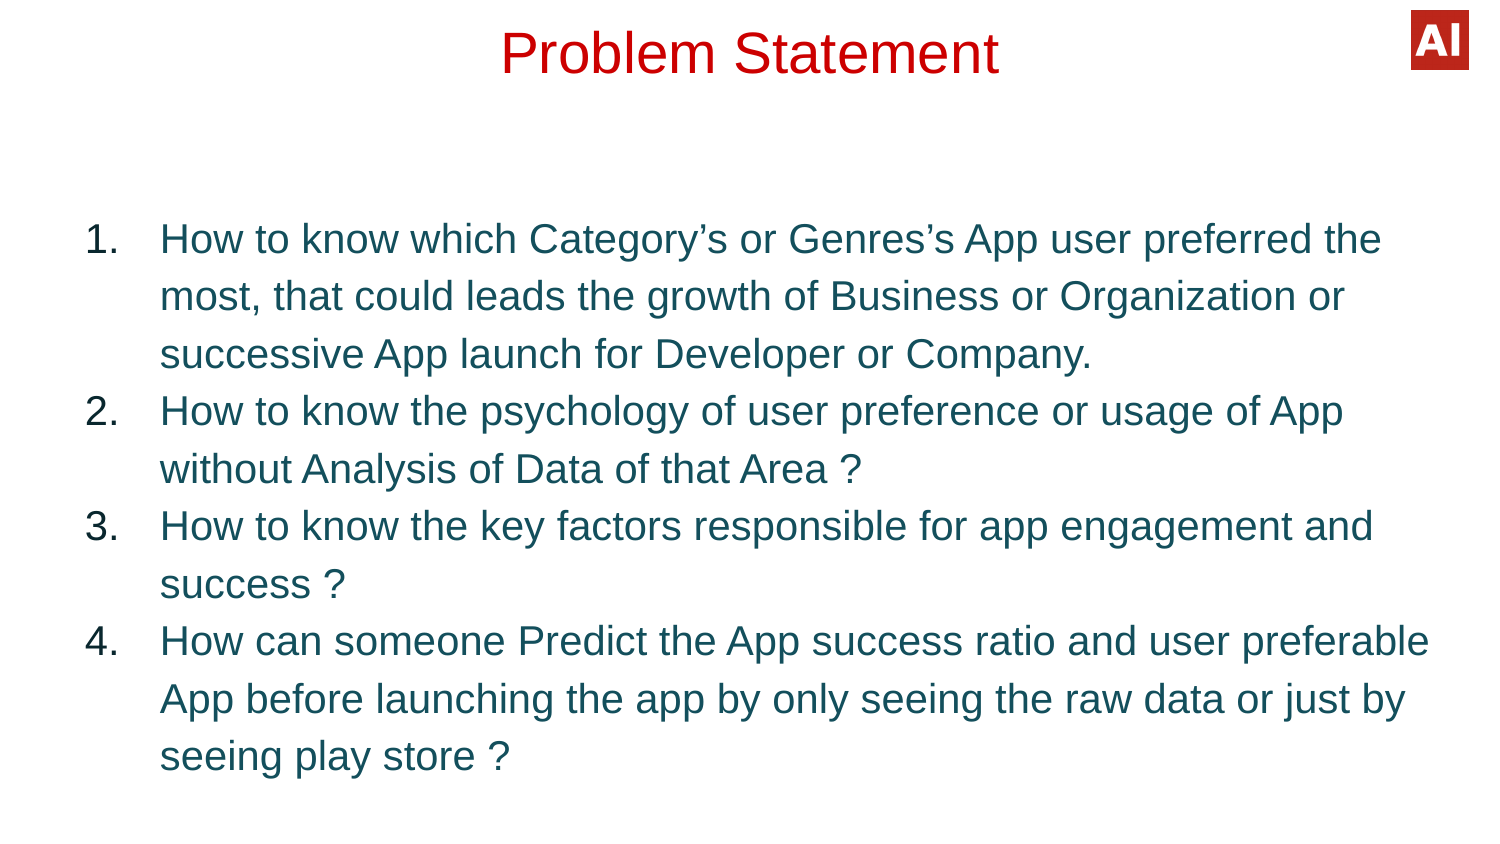

# Problem Statement
How to know which Category’s or Genres’s App user preferred the most, that could leads the growth of Business or Organization or successive App launch for Developer or Company.
How to know the psychology of user preference or usage of App without Analysis of Data of that Area ?
How to know the key factors responsible for app engagement and success ?
How can someone Predict the App success ratio and user preferable App before launching the app by only seeing the raw data or just by seeing play store ?